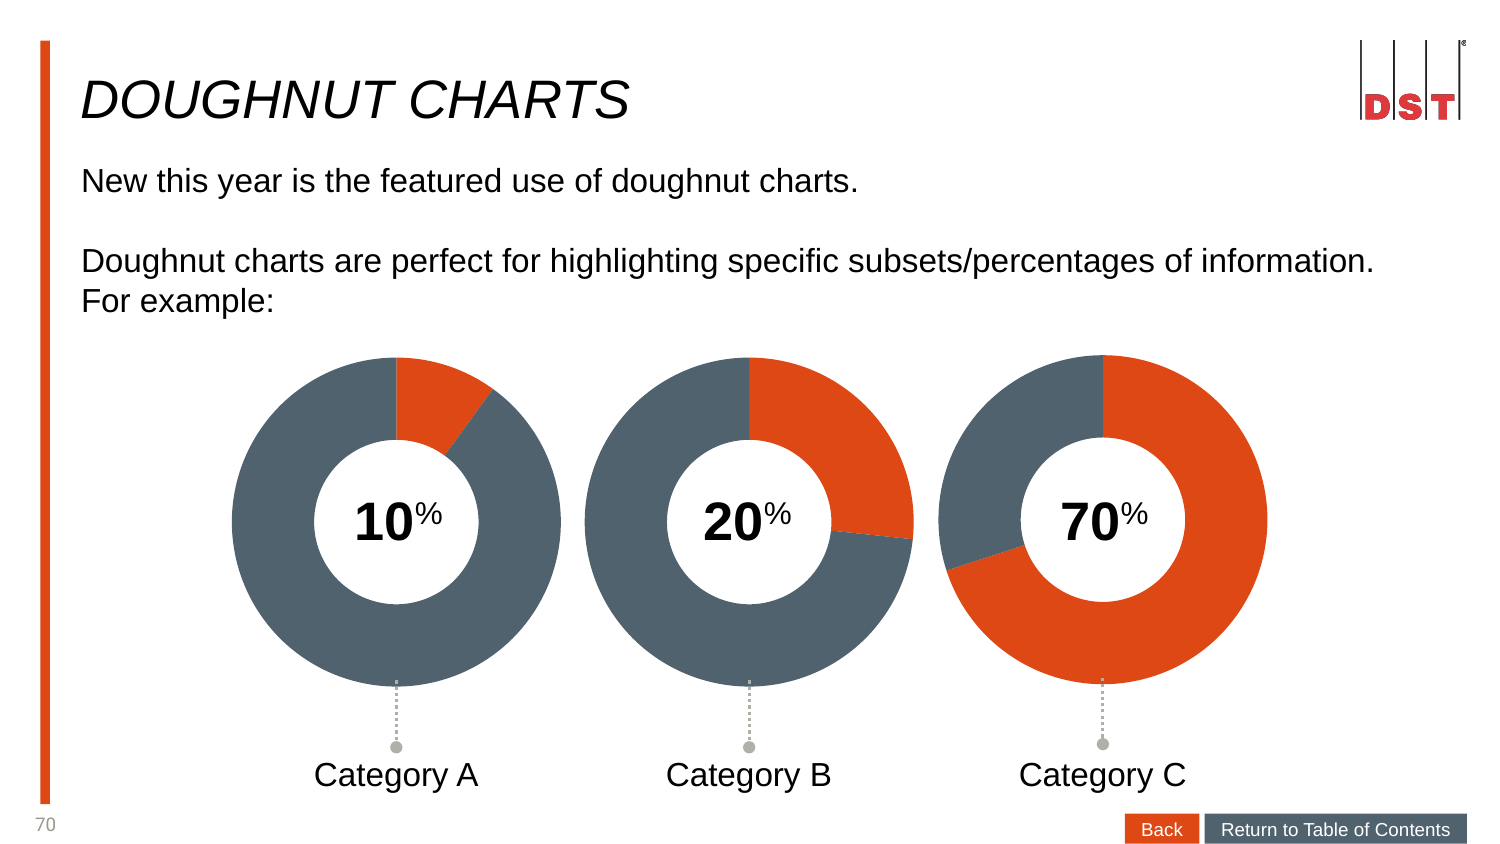

# Doughnut Charts
New this year is the featured use of doughnut charts.

Doughnut charts are perfect for highlighting specific subsets/percentages of information.
For example:

### Chart

| Category | Column1 |
|---|---|
| HUMAN SERVICES | 70.0 |
| COMMUNITY | 30.0 |

### Chart

| Category | Column1 |
|---|---|
|  | 10.0 |
|  | 90.0 |

### Chart

| Category | Column1 |
|---|---|
|  | 20.0 |
|  | 55.0 |
10%
70%
20%
Category B
Category A
Category C
Back
Return to Table of Contents